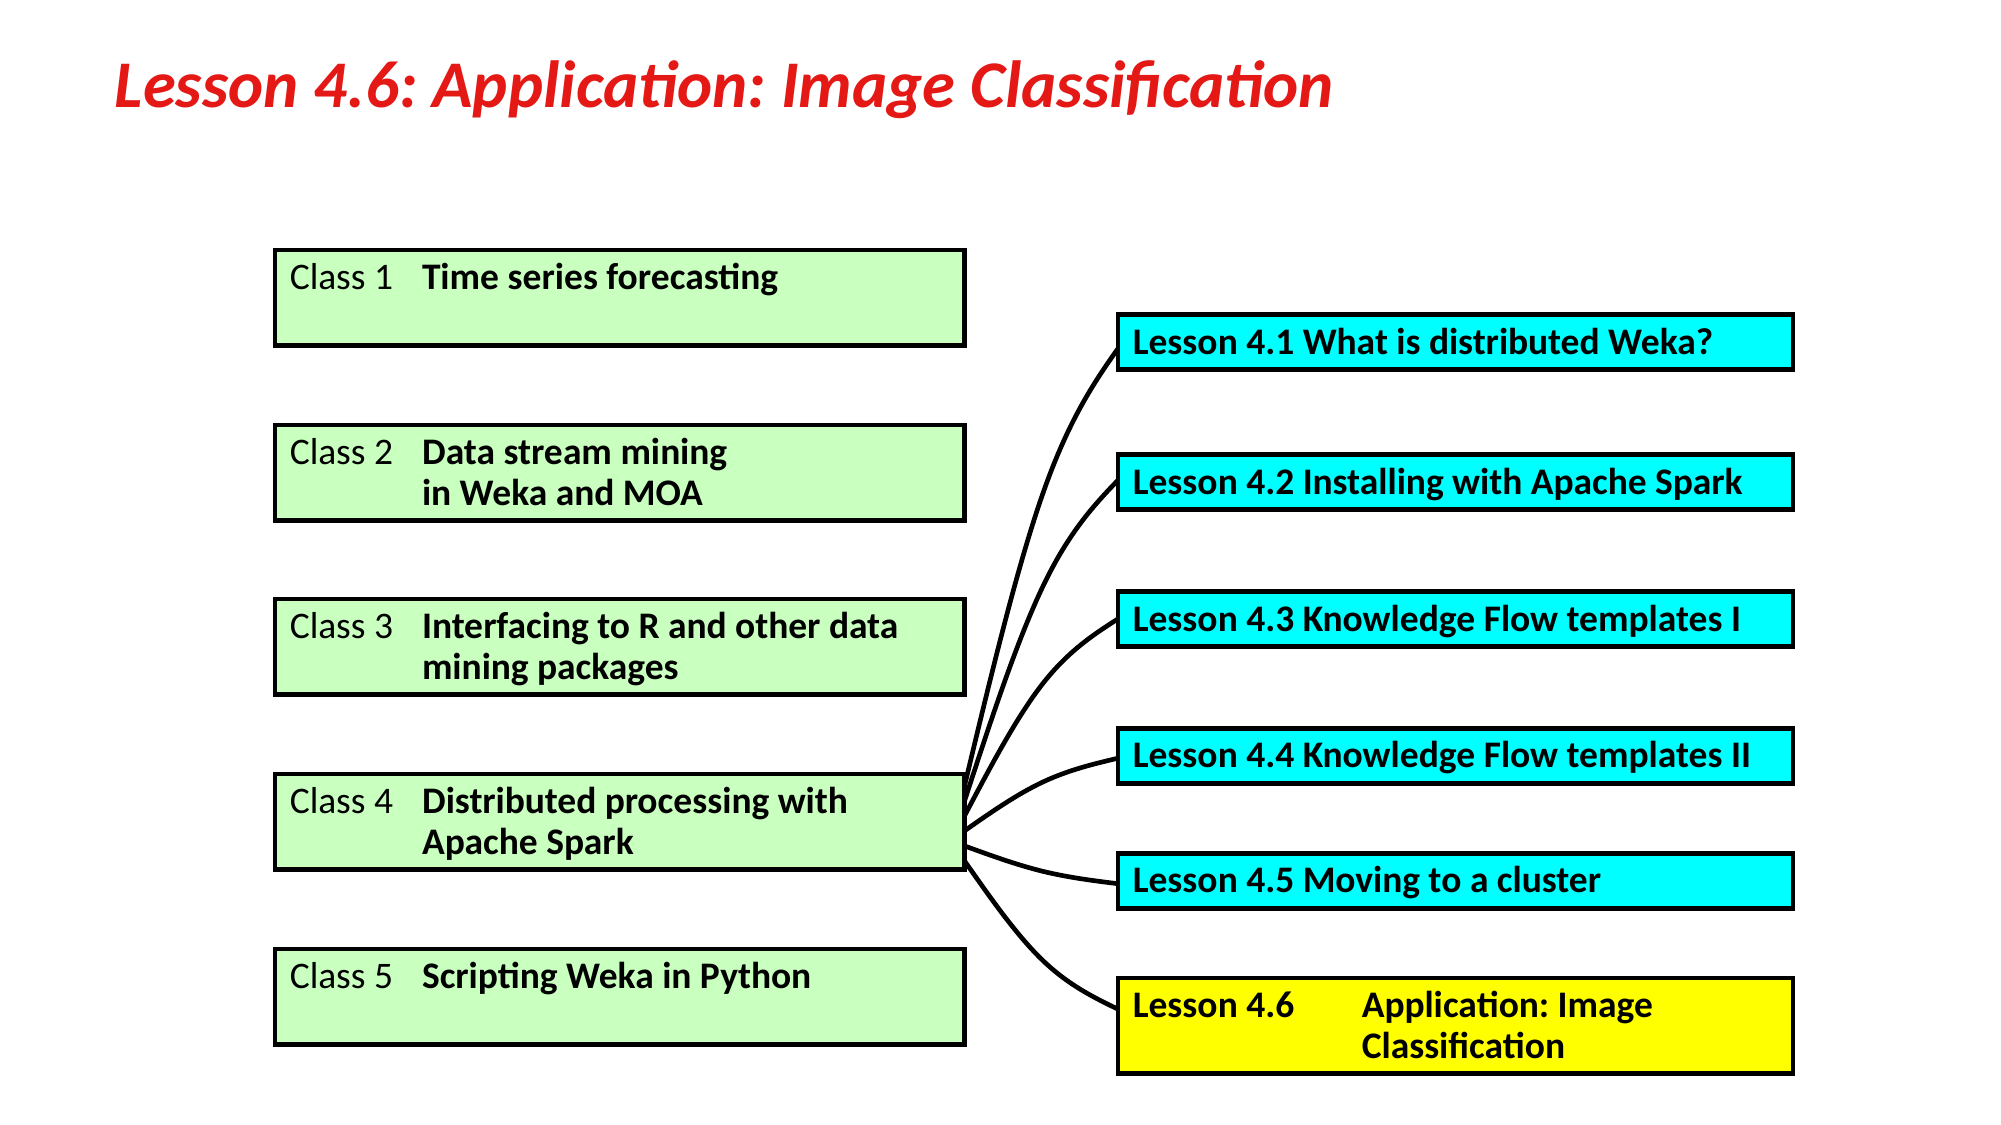

# Lesson 4.6: Application: Image Classification
Class 1	Time series forecasting

Class 2	Data stream mining
in Weka and MOA
Class 3	Interfacing to R and other data mining packages
Class 4	Distributed processing with Apache Spark
Class 5	Scripting Weka in Python

Lesson 4.1 What is distributed Weka?

Lesson 4.2 Installing with Apache Spark
Lesson 4.3 Knowledge Flow templates I
Lesson 4.4 Knowledge Flow templates II
Lesson 4.5 Moving to a cluster
Lesson 4.6	Application: Image 	Classification